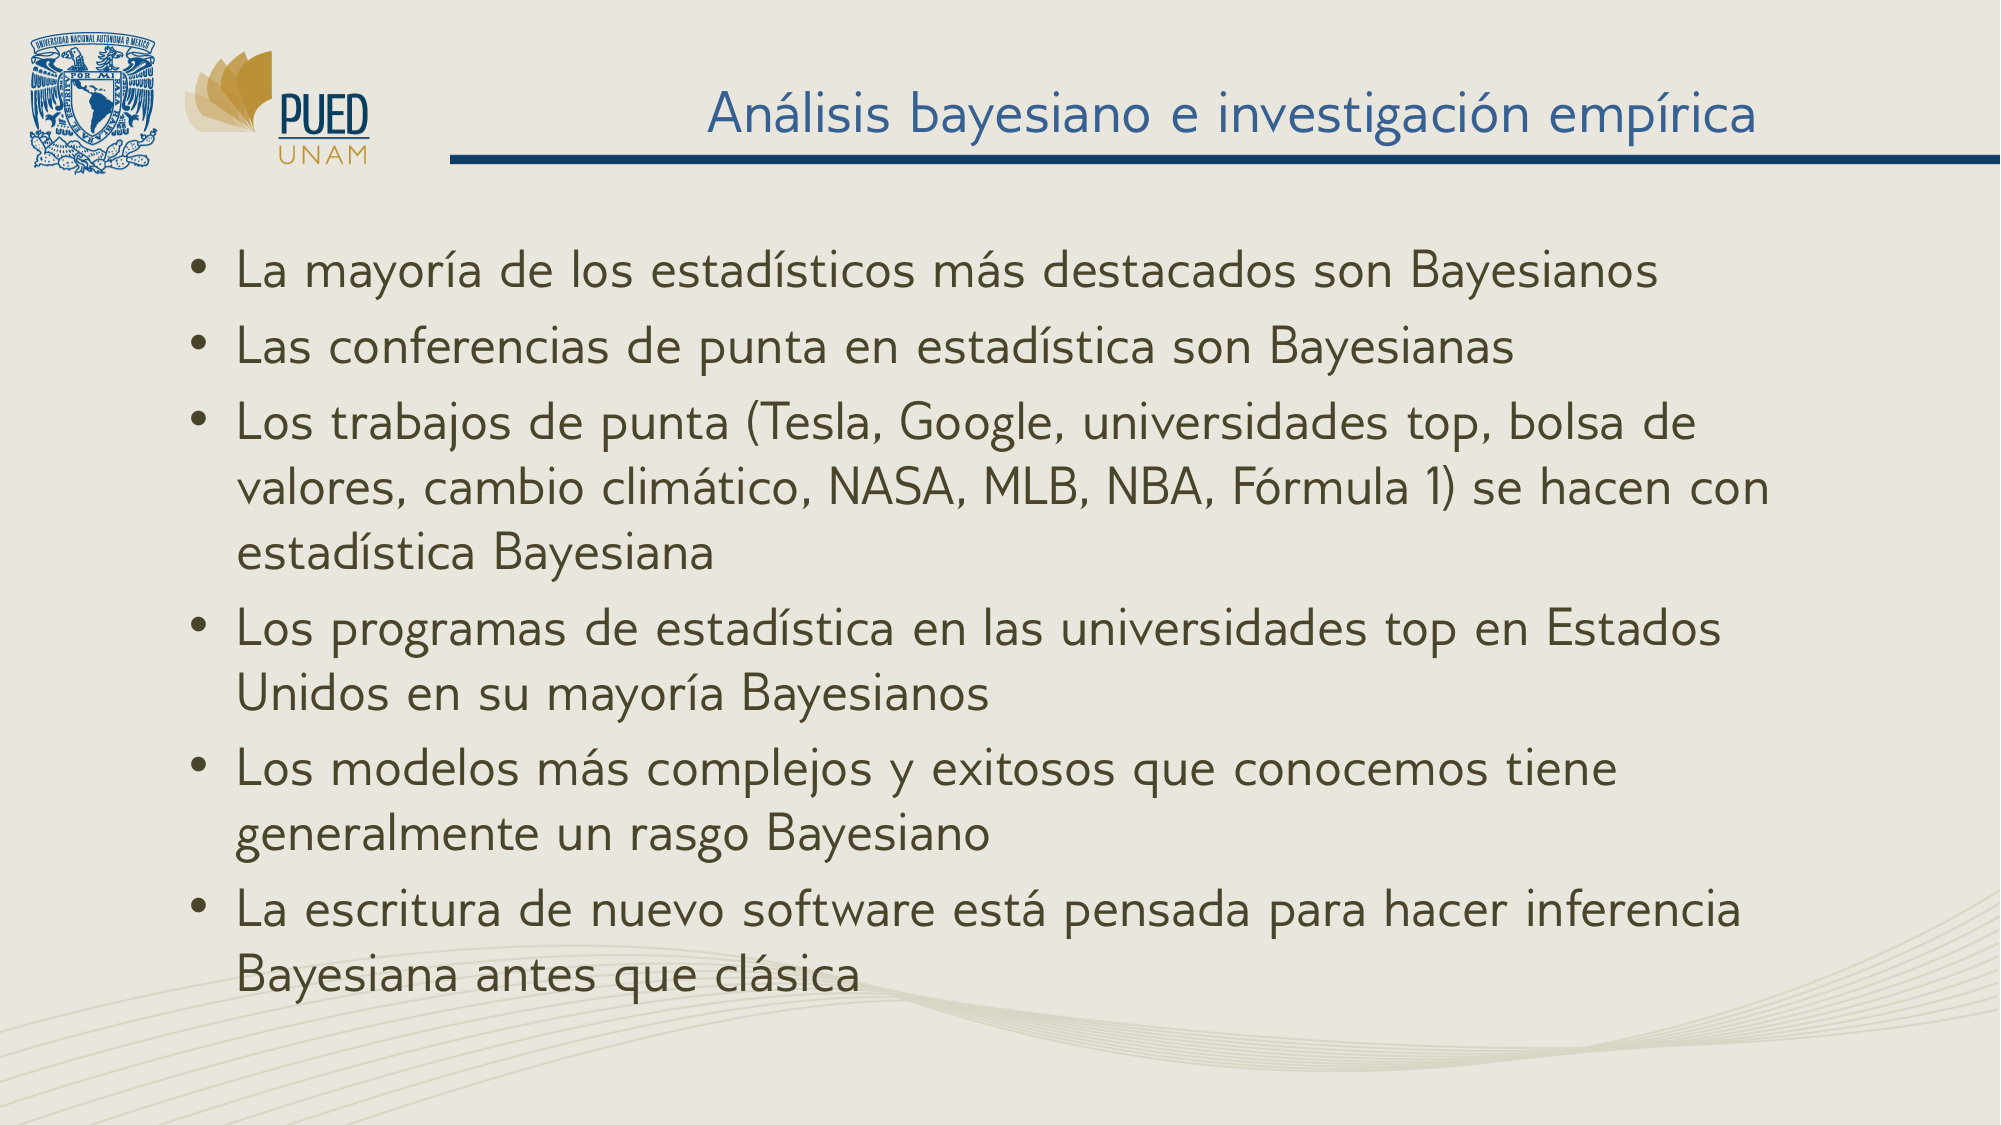

# Análisis bayesiano e investigación empírica
La mayoría de los estadísticos más destacados son Bayesianos
Las conferencias de punta en estadística son Bayesianas
Los trabajos de punta (Tesla, Google, universidades top, bolsa de valores, cambio climático, NASA, MLB, NBA, Fórmula 1) se hacen con estadística Bayesiana
Los programas de estadística en las universidades top en Estados Unidos en su mayoría Bayesianos
Los modelos más complejos y exitosos que conocemos tiene generalmente un rasgo Bayesiano
La escritura de nuevo software está pensada para hacer inferencia Bayesiana antes que clásica